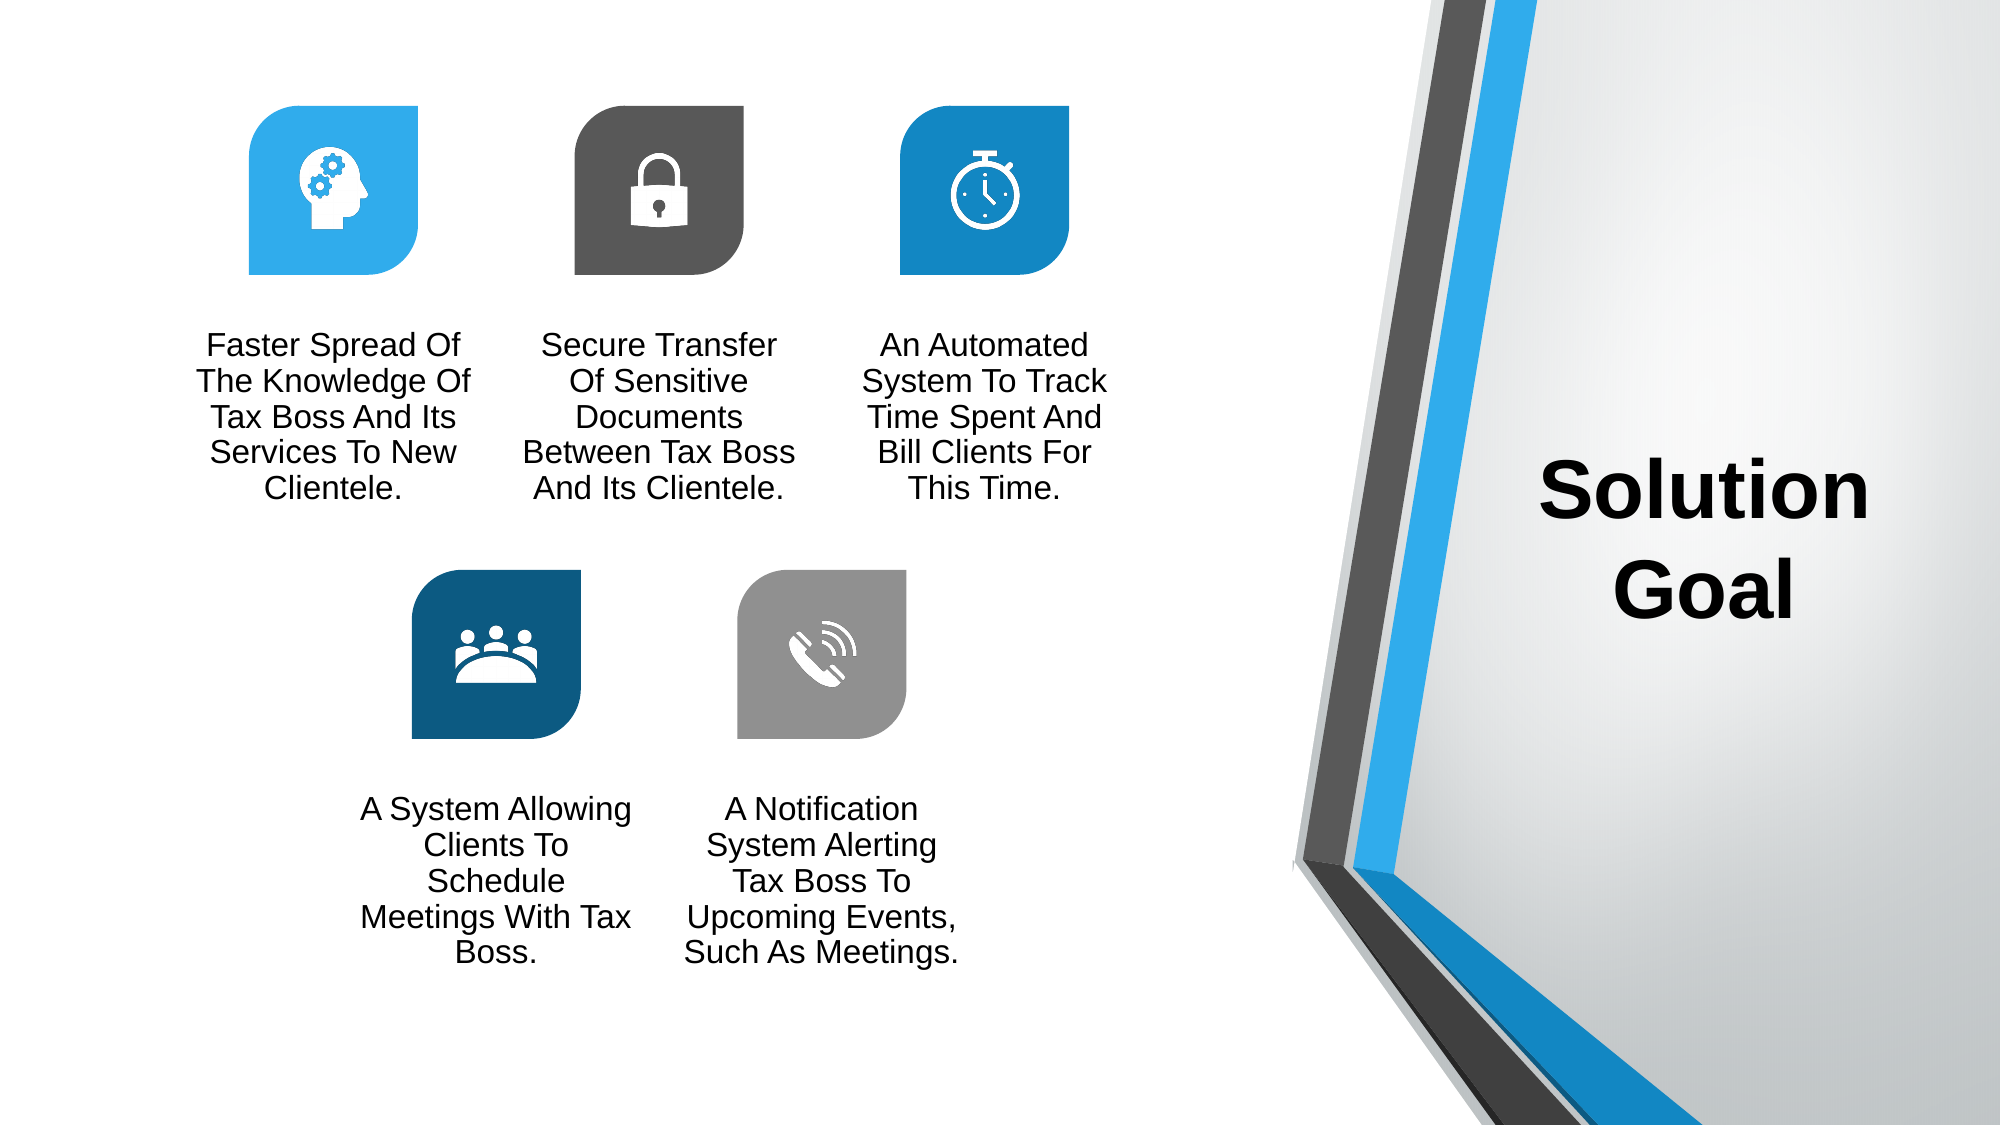

Faster Spread Of The Knowledge Of Tax Boss And Its Services To New Clientele.
Secure Transfer Of Sensitive Documents Between Tax Boss And Its Clientele.
An Automated System To Track Time Spent And Bill Clients For This Time.
A System Allowing Clients To Schedule Meetings With Tax Boss.
A Notification System Alerting Tax Boss To Upcoming Events, Such As Meetings.
# Solution Goal